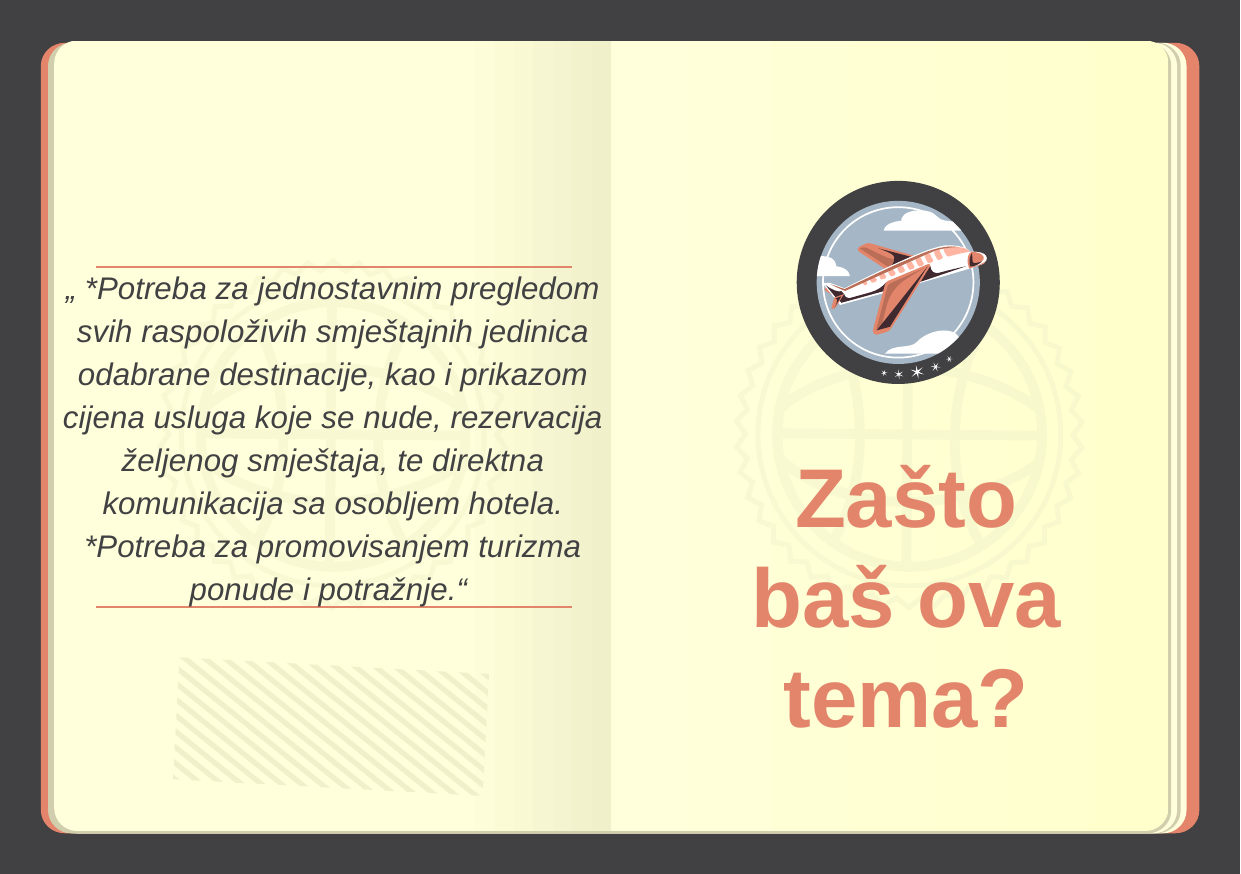

# „ *Potreba za jednostavnim pregledom svih raspoloživih smještajnih jedinica odabrane destinacije, kao i prikazom cijena usluga koje se nude, rezervacija željenog smještaja, te direktna komunikacija sa osobljem hotela. *Potreba za promovisanjem turizma ponude i potražnje.“
Zašto baš ova tema?